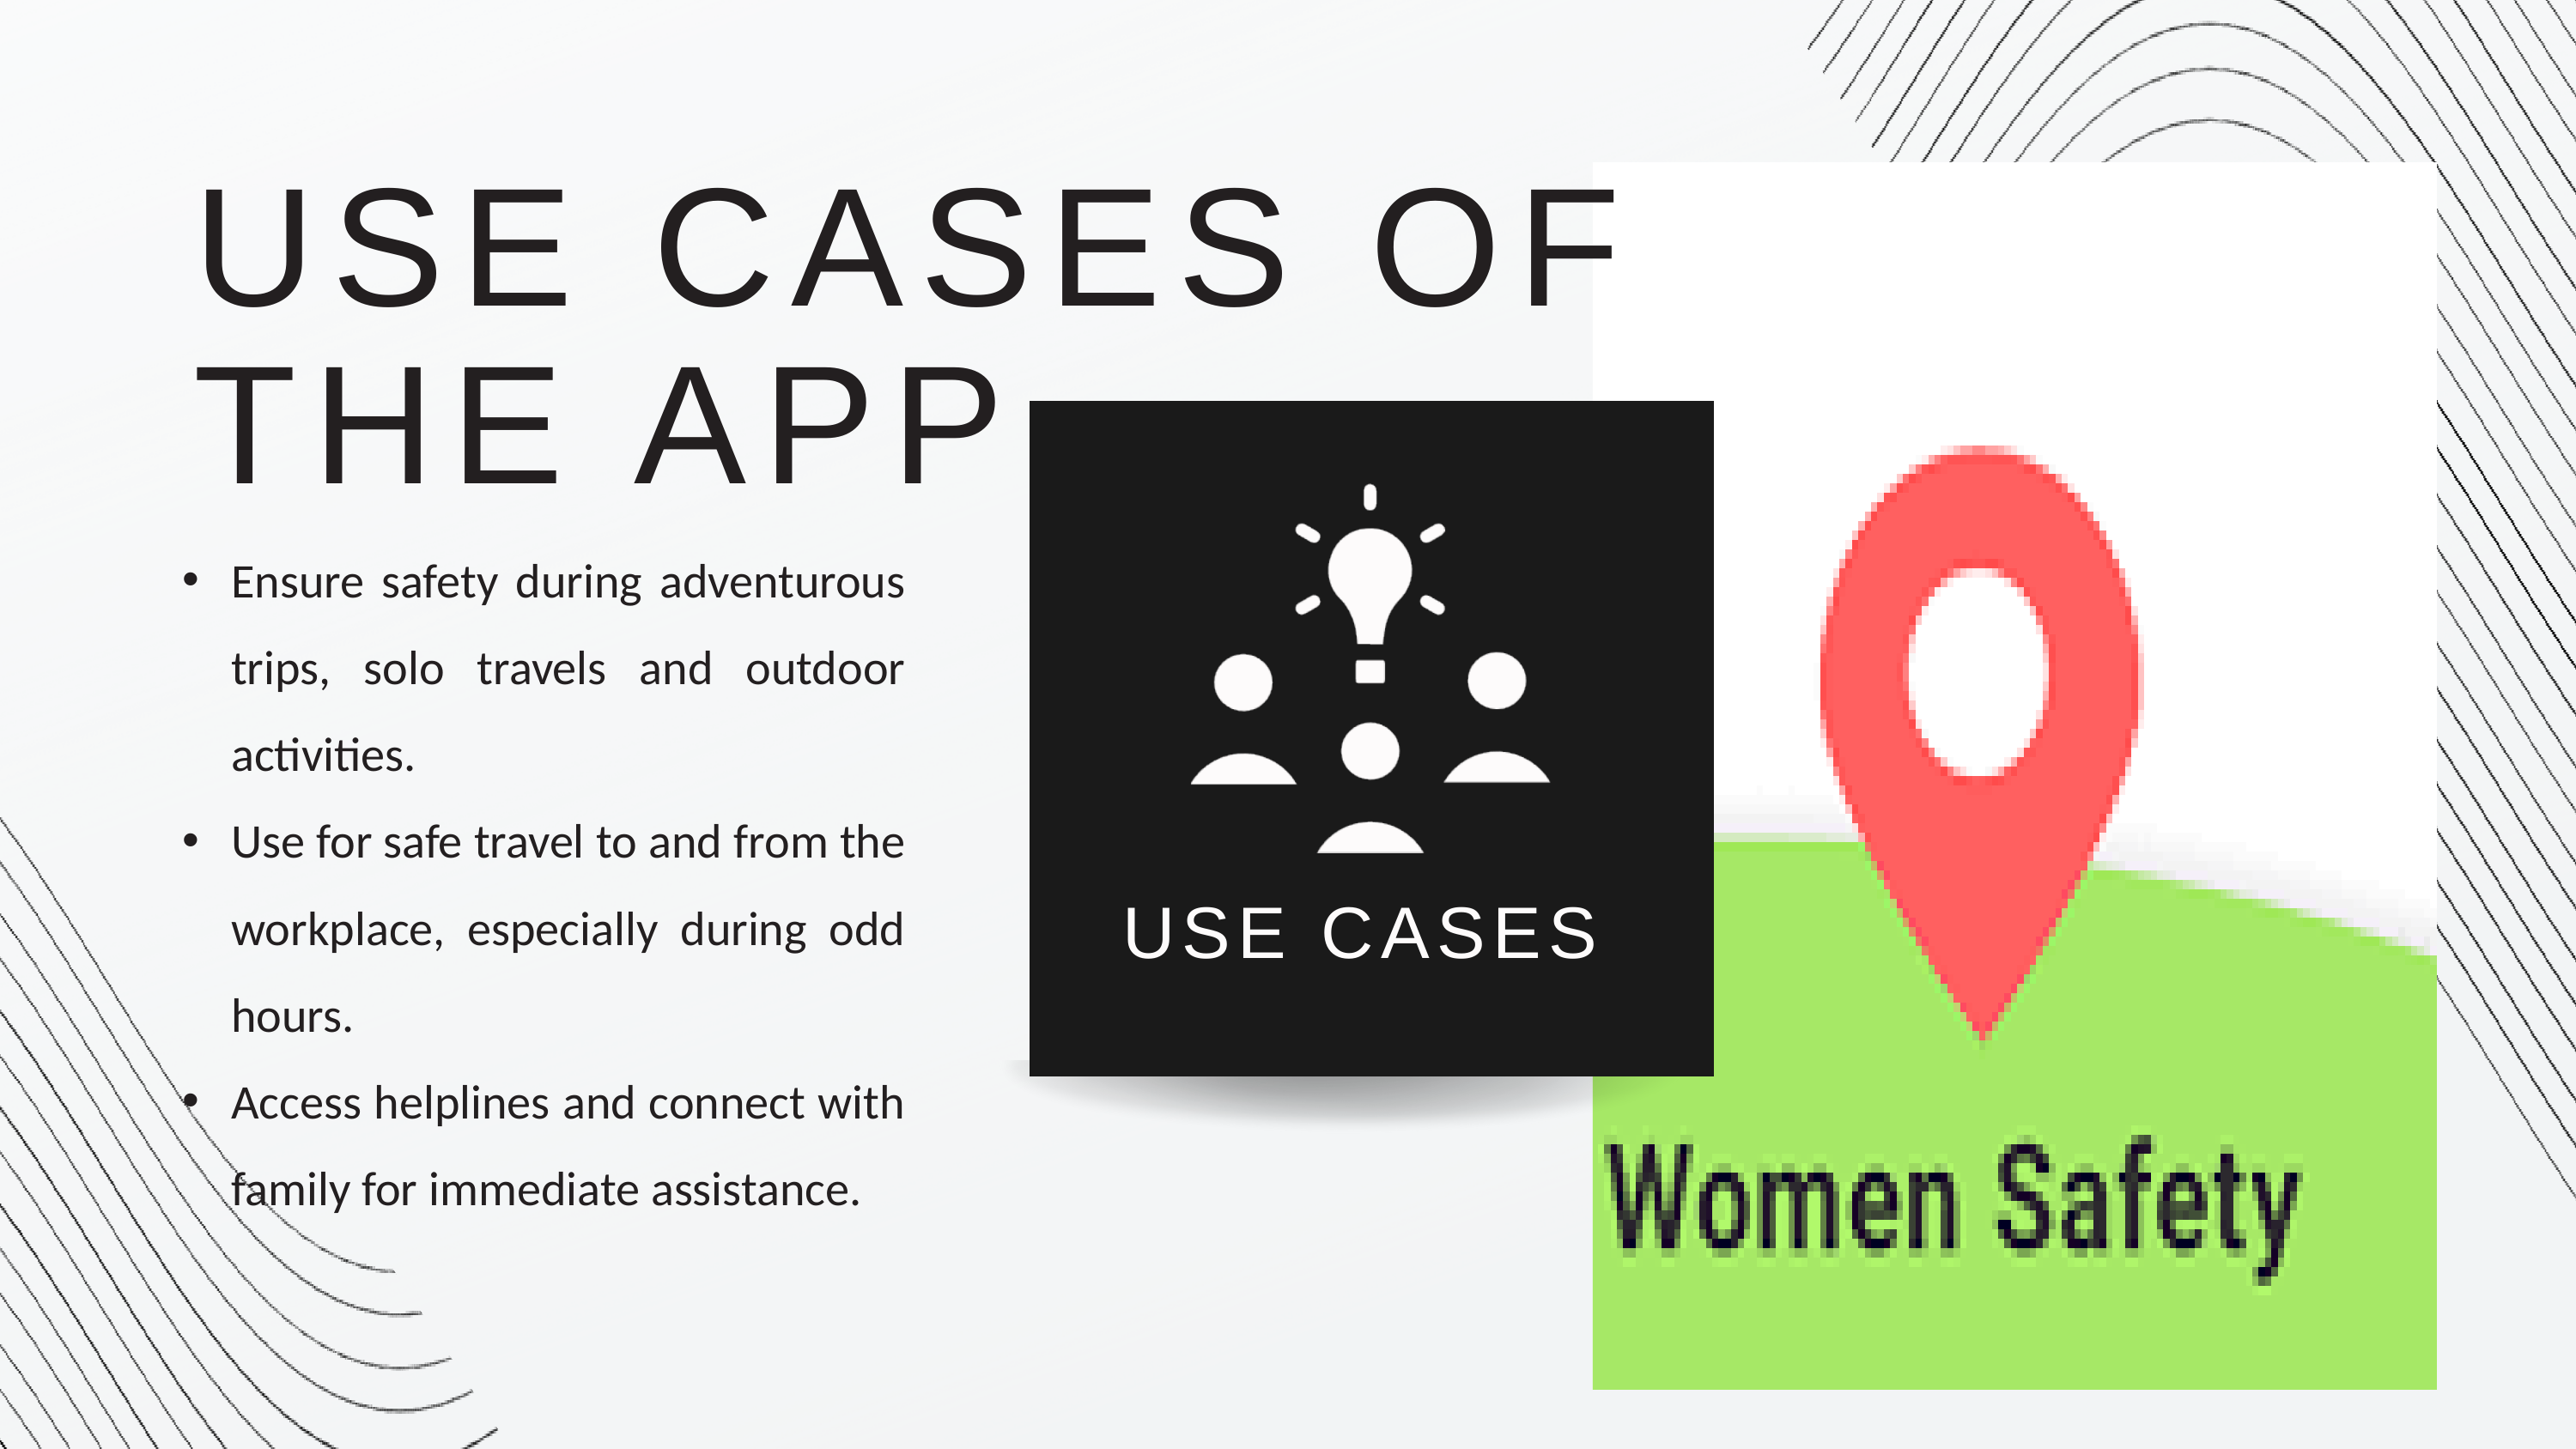

USE CASES OF THE APP

USE CASES
Ensure safety during adventurous trips, solo travels and outdoor activities.
Use for safe travel to and from the workplace, especially during odd hours.
Access helplines and connect with family for immediate assistance.